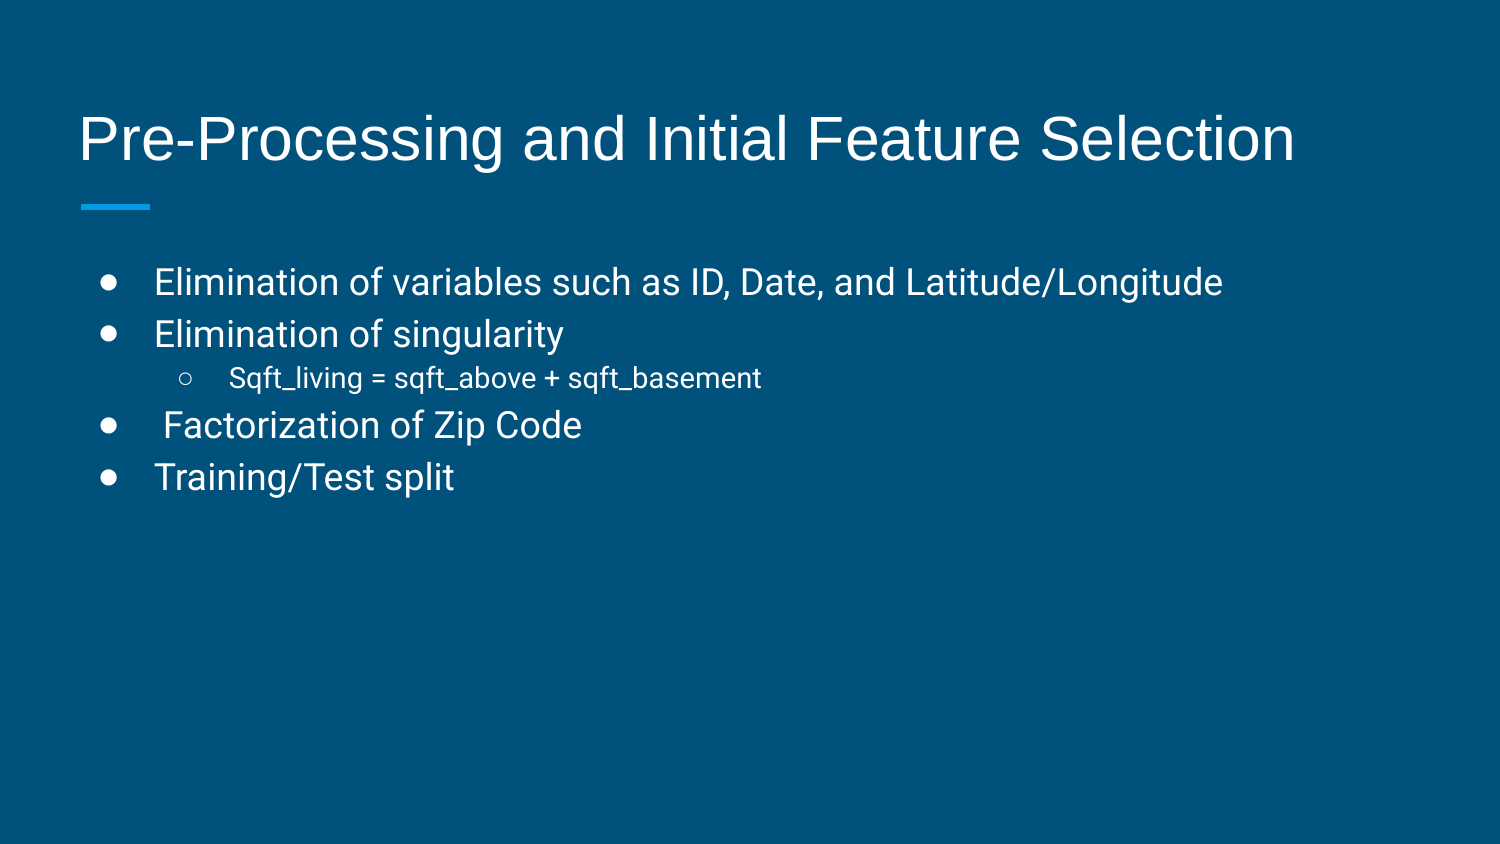

# Pre-Processing and Initial Feature Selection
Elimination of variables such as ID, Date, and Latitude/Longitude
Elimination of singularity
Sqft_living = sqft_above + sqft_basement
 Factorization of Zip Code
Training/Test split